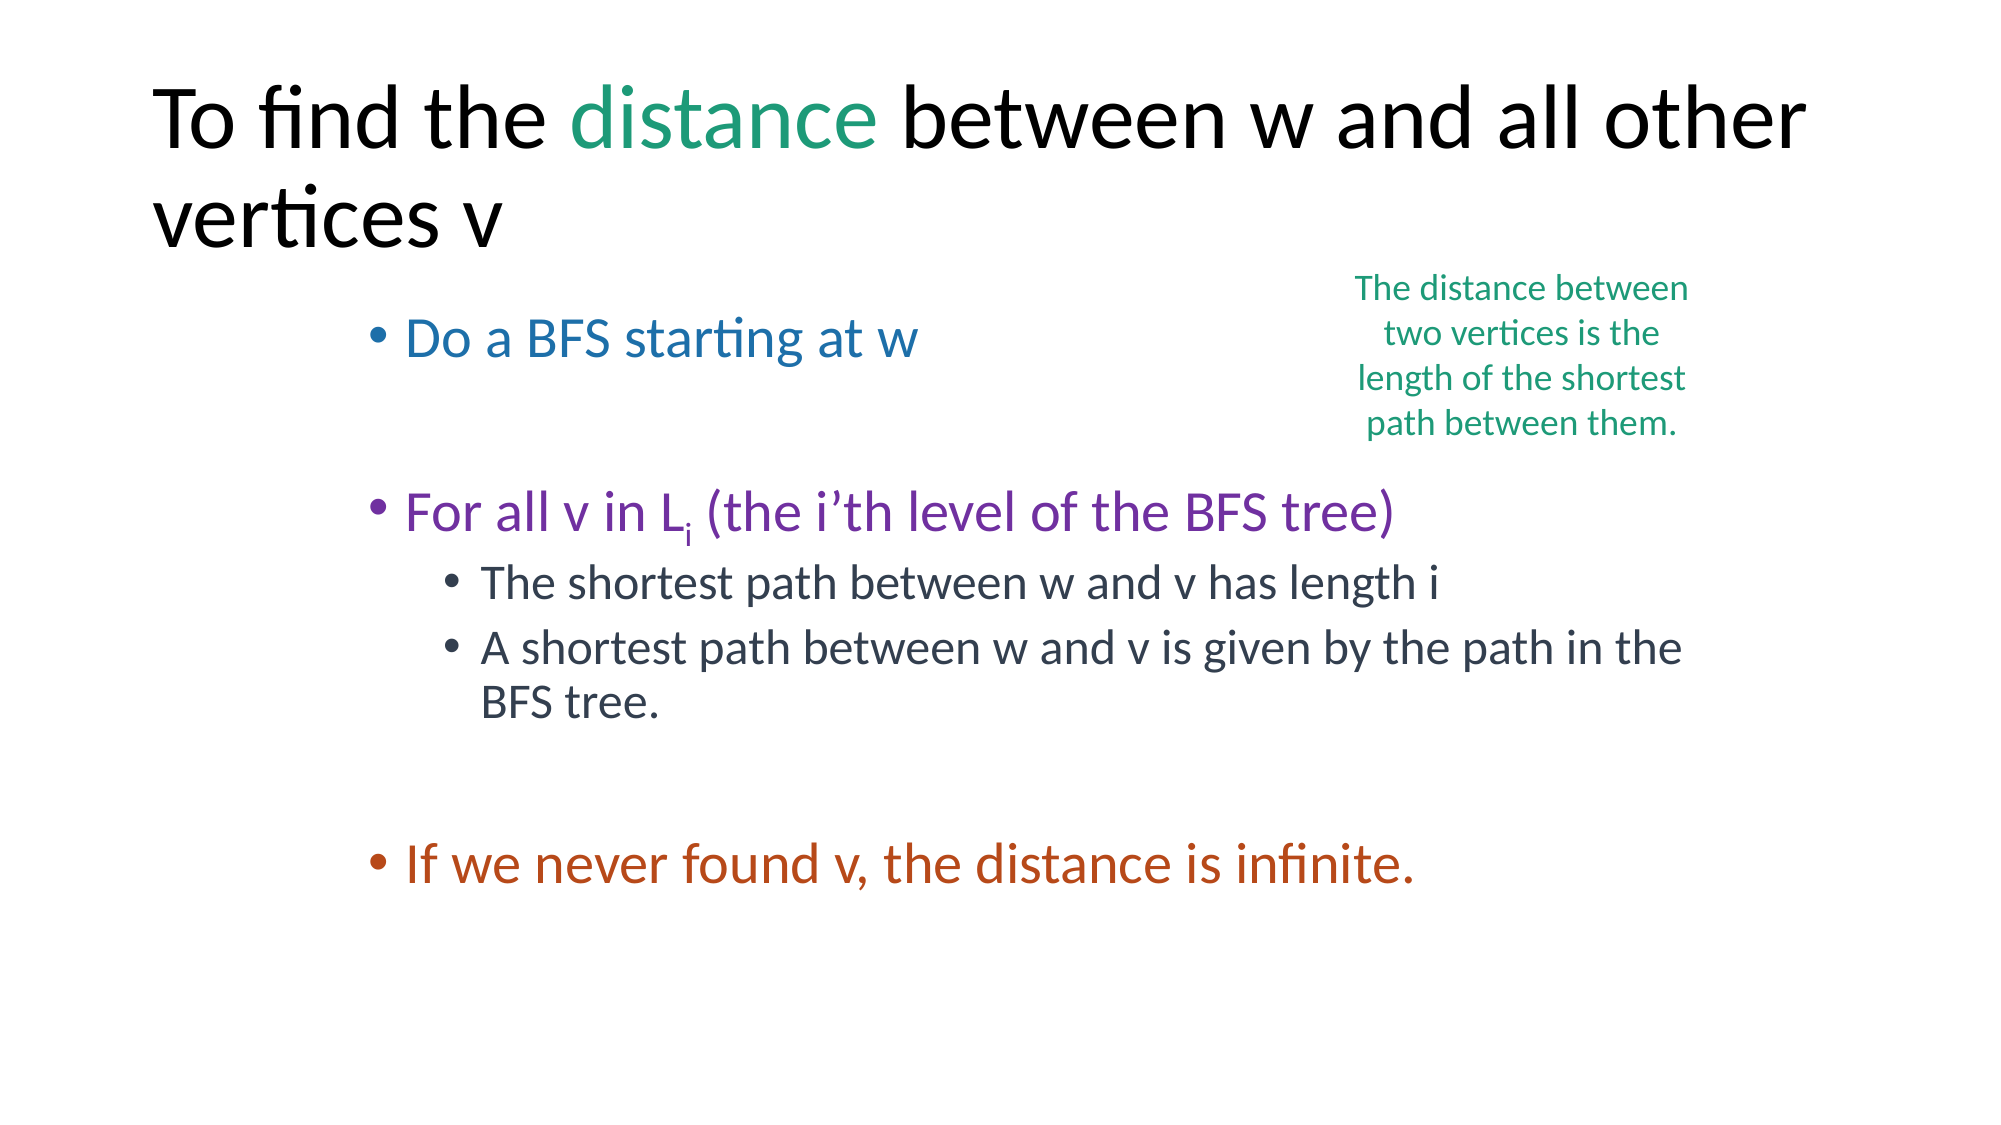

# To find the distance between w and all other vertices v
The distance between two vertices is the length of the shortest path between them.
Do a BFS starting at w

For all v in Li (the i’th level of the BFS tree)
The shortest path between w and v has length i
A shortest path between w and v is given by the path in the BFS tree.

If we never found v, the distance is infinite.